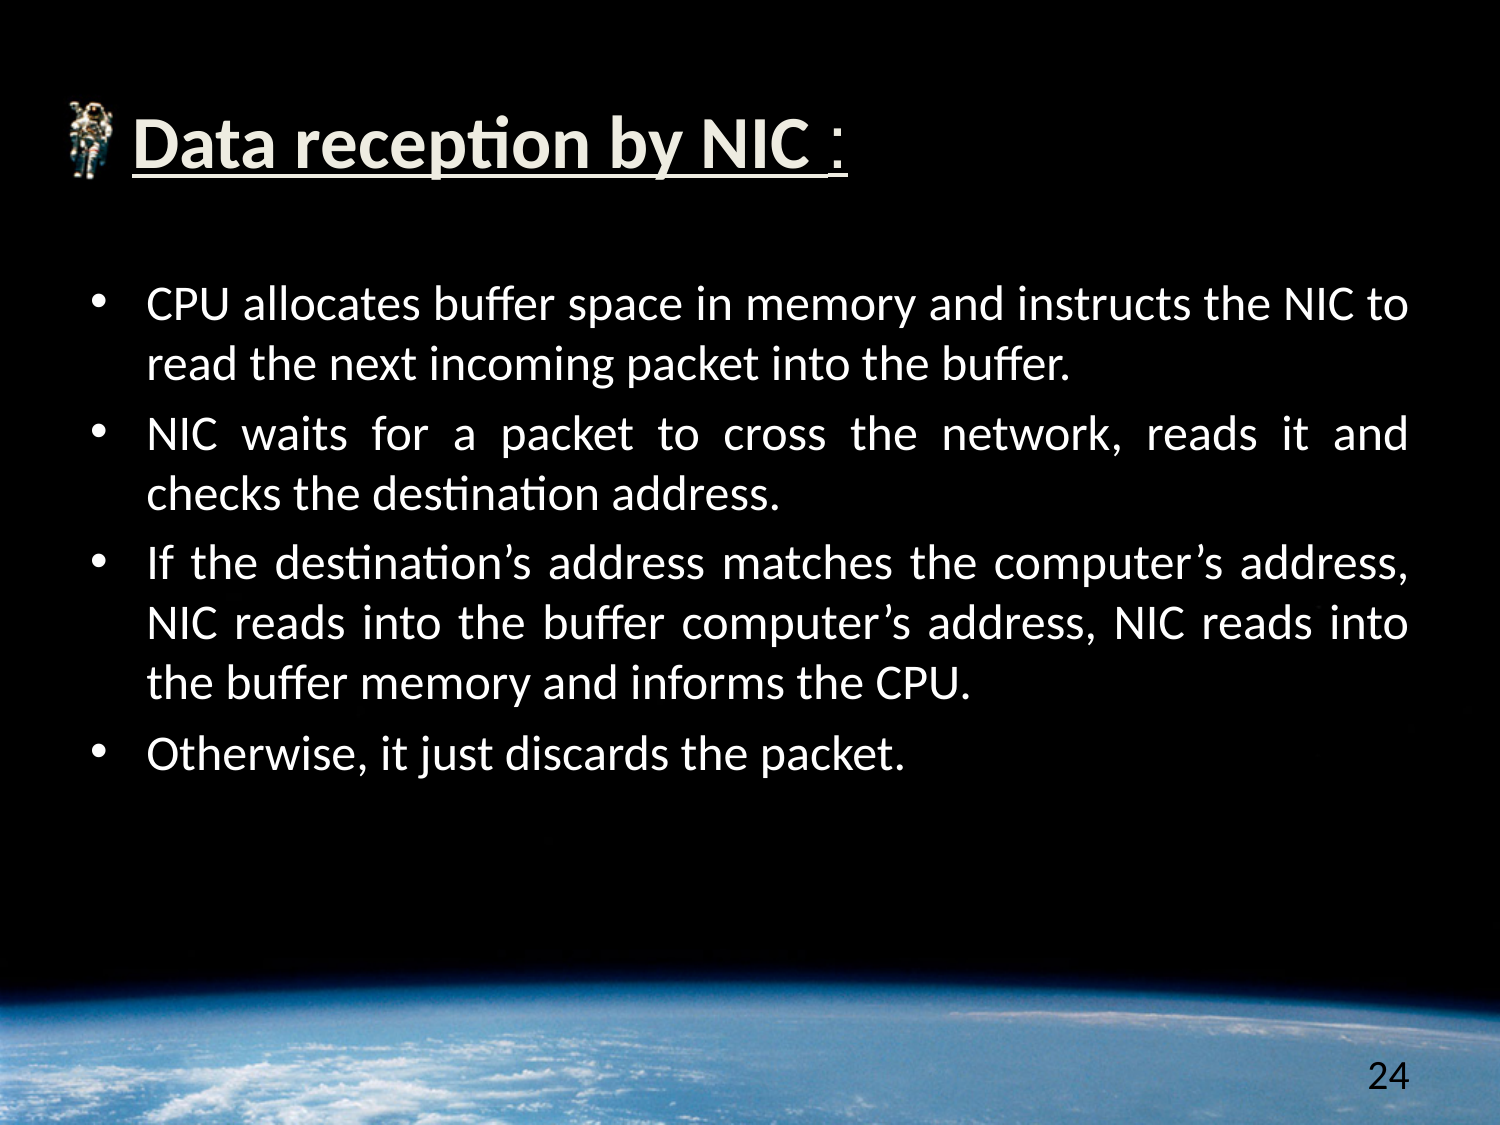

# Data reception by NIC :
CPU allocates buffer space in memory and instructs the NIC to read the next incoming packet into the buffer.
NIC waits for a packet to cross the network, reads it and checks the destination address.
If the destination’s address matches the computer’s address, NIC reads into the buffer computer’s address, NIC reads into the buffer memory and informs the CPU.
Otherwise, it just discards the packet.

24